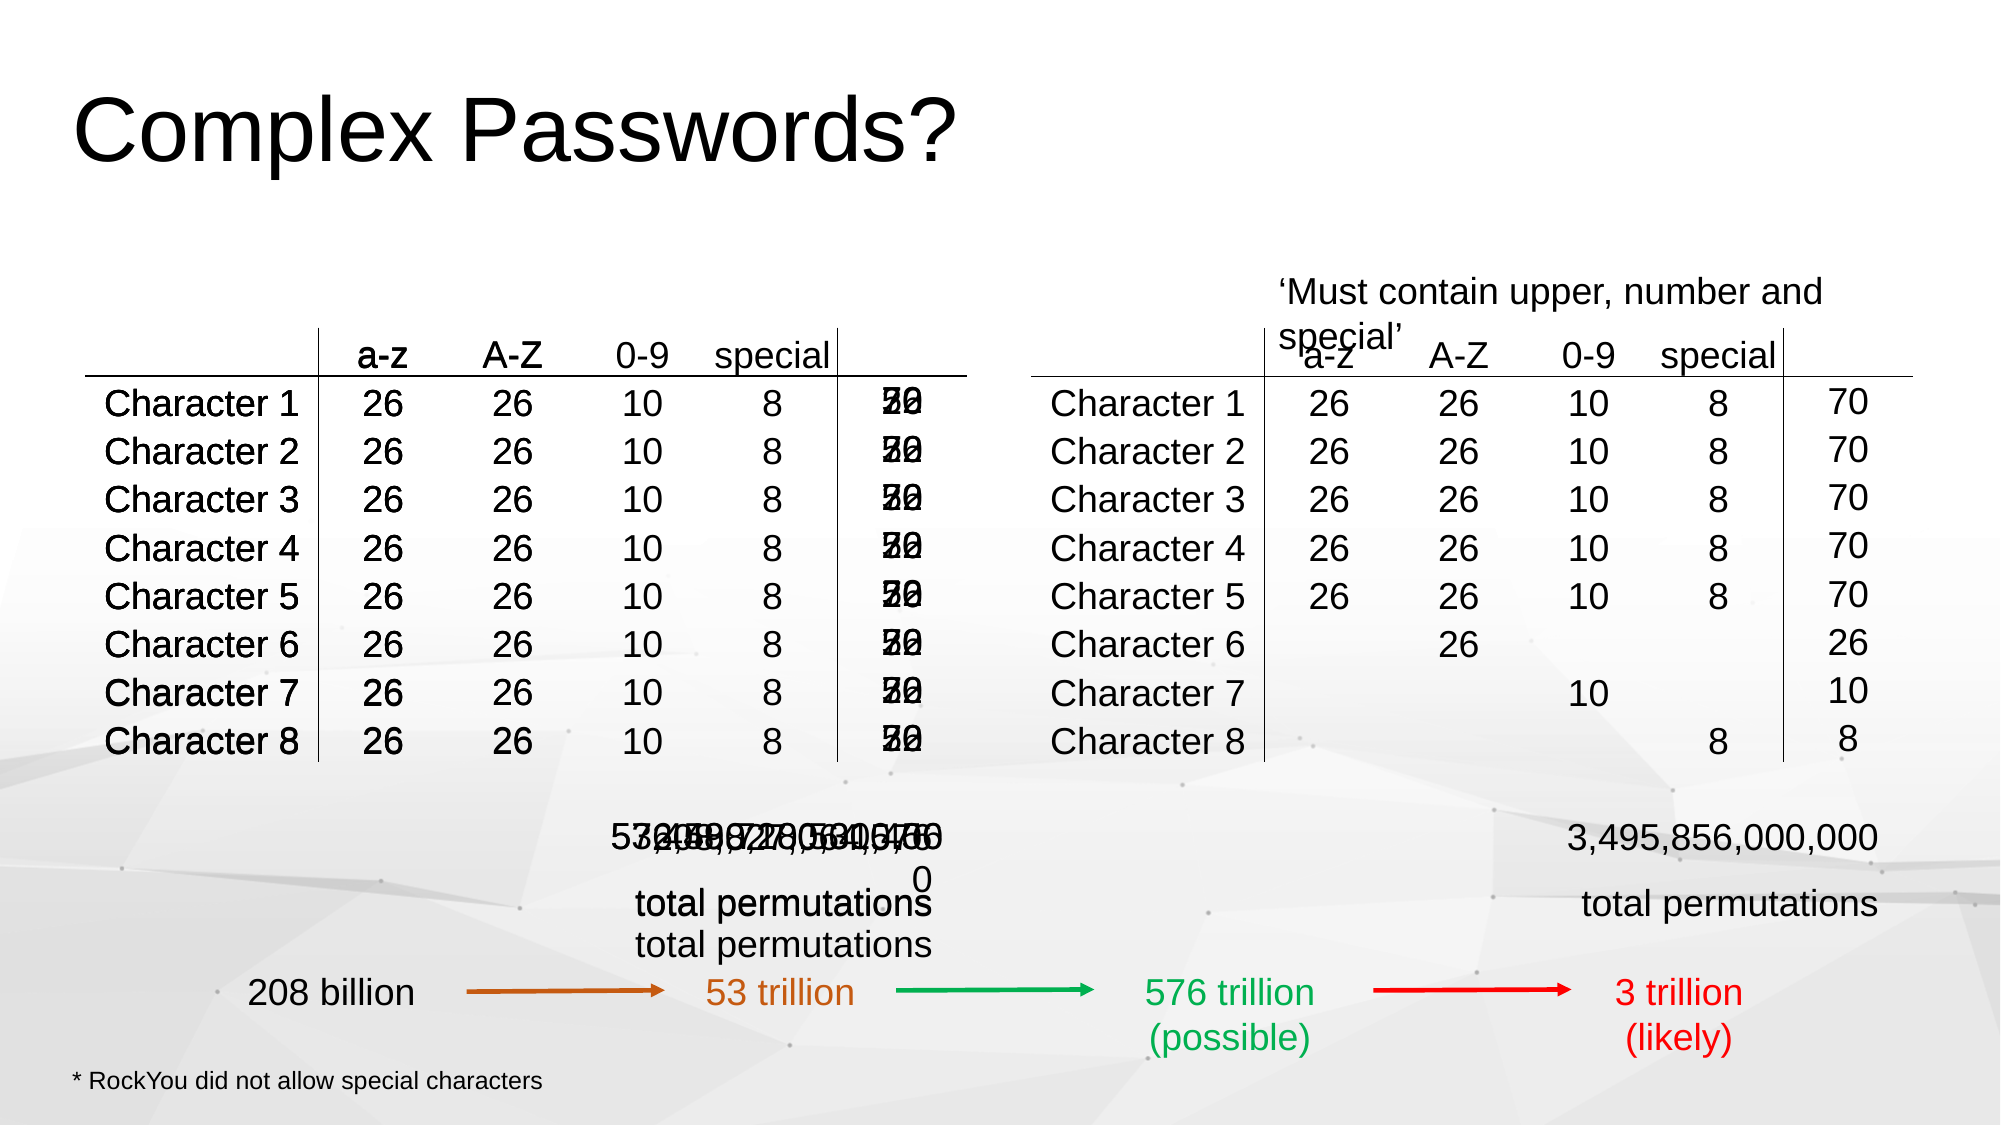

# Complex Passwords?
‘Must contain upper, number and special’
|  | a-z | A-Z |  |  |  |
| --- | --- | --- | --- | --- | --- |
| Character 1 | 26 | 26 |  |  | 52 |
| Character 2 | 26 | 26 |  |  | 52 |
| Character 3 | 26 | 26 |  |  | 52 |
| Character 4 | 26 | 26 |  |  | 52 |
| Character 5 | 26 | 26 |  |  | 52 |
| Character 6 | 26 | 26 |  |  | 52 |
| Character 7 | 26 | 26 |  |  | 52 |
| Character 8 | 26 | 26 |  |  | 52 |
|  |  |  | 53,459,728,531,456 |  |  |
|  |  |  | total permutations |  |  |
|  | a-z | A-Z | 0-9 | special |  |
| --- | --- | --- | --- | --- | --- |
| Character 1 | 26 | 26 | 10 | 8 | 70 |
| Character 2 | 26 | 26 | 10 | 8 | 70 |
| Character 3 | 26 | 26 | 10 | 8 | 70 |
| Character 4 | 26 | 26 | 10 | 8 | 70 |
| Character 5 | 26 | 26 | 10 | 8 | 70 |
| Character 6 | 26 | 26 | 10 | 8 | 70 |
| Character 7 | 26 | 26 | 10 | 8 | 70 |
| Character 8 | 26 | 26 | 10 | 8 | 70 |
|  |  |  | 576,480,100,000,000 |  |  |
|  |  |  | total permutations |  |  |
|  | a-z |  |  |  |  |
| --- | --- | --- | --- | --- | --- |
| Character 1 | 26 |  |  |  | 26 |
| Character 2 | 26 |  |  |  | 26 |
| Character 3 | 26 |  |  |  | 26 |
| Character 4 | 26 |  |  |  | 26 |
| Character 5 | 26 |  |  |  | 26 |
| Character 6 | 26 |  |  |  | 26 |
| Character 7 | 26 |  |  |  | 26 |
| Character 8 | 26 |  |  |  | 26 |
|  |  |  | 208,827,064,576 |  |  |
|  |  |  | total permutations |  |  |
|  | a-z | A-Z | 0-9 | special |  |
| --- | --- | --- | --- | --- | --- |
| Character 1 | 26 | 26 | 10 | 8 | 70 |
| Character 2 | 26 | 26 | 10 | 8 | 70 |
| Character 3 | 26 | 26 | 10 | 8 | 70 |
| Character 4 | 26 | 26 | 10 | 8 | 70 |
| Character 5 | 26 | 26 | 10 | 8 | 70 |
| Character 6 |  | 26 |  |  | 26 |
| Character 7 |  |  | 10 |  | 10 |
| Character 8 |  |  |  | 8 | 8 |
|  |  |  | 3,495,856,000,000 |  |  |
|  |  |  | total permutations |  |  |
208 billion
53 trillion
576 trillion
(possible)
3 trillion
(likely)
* RockYou did not allow special characters